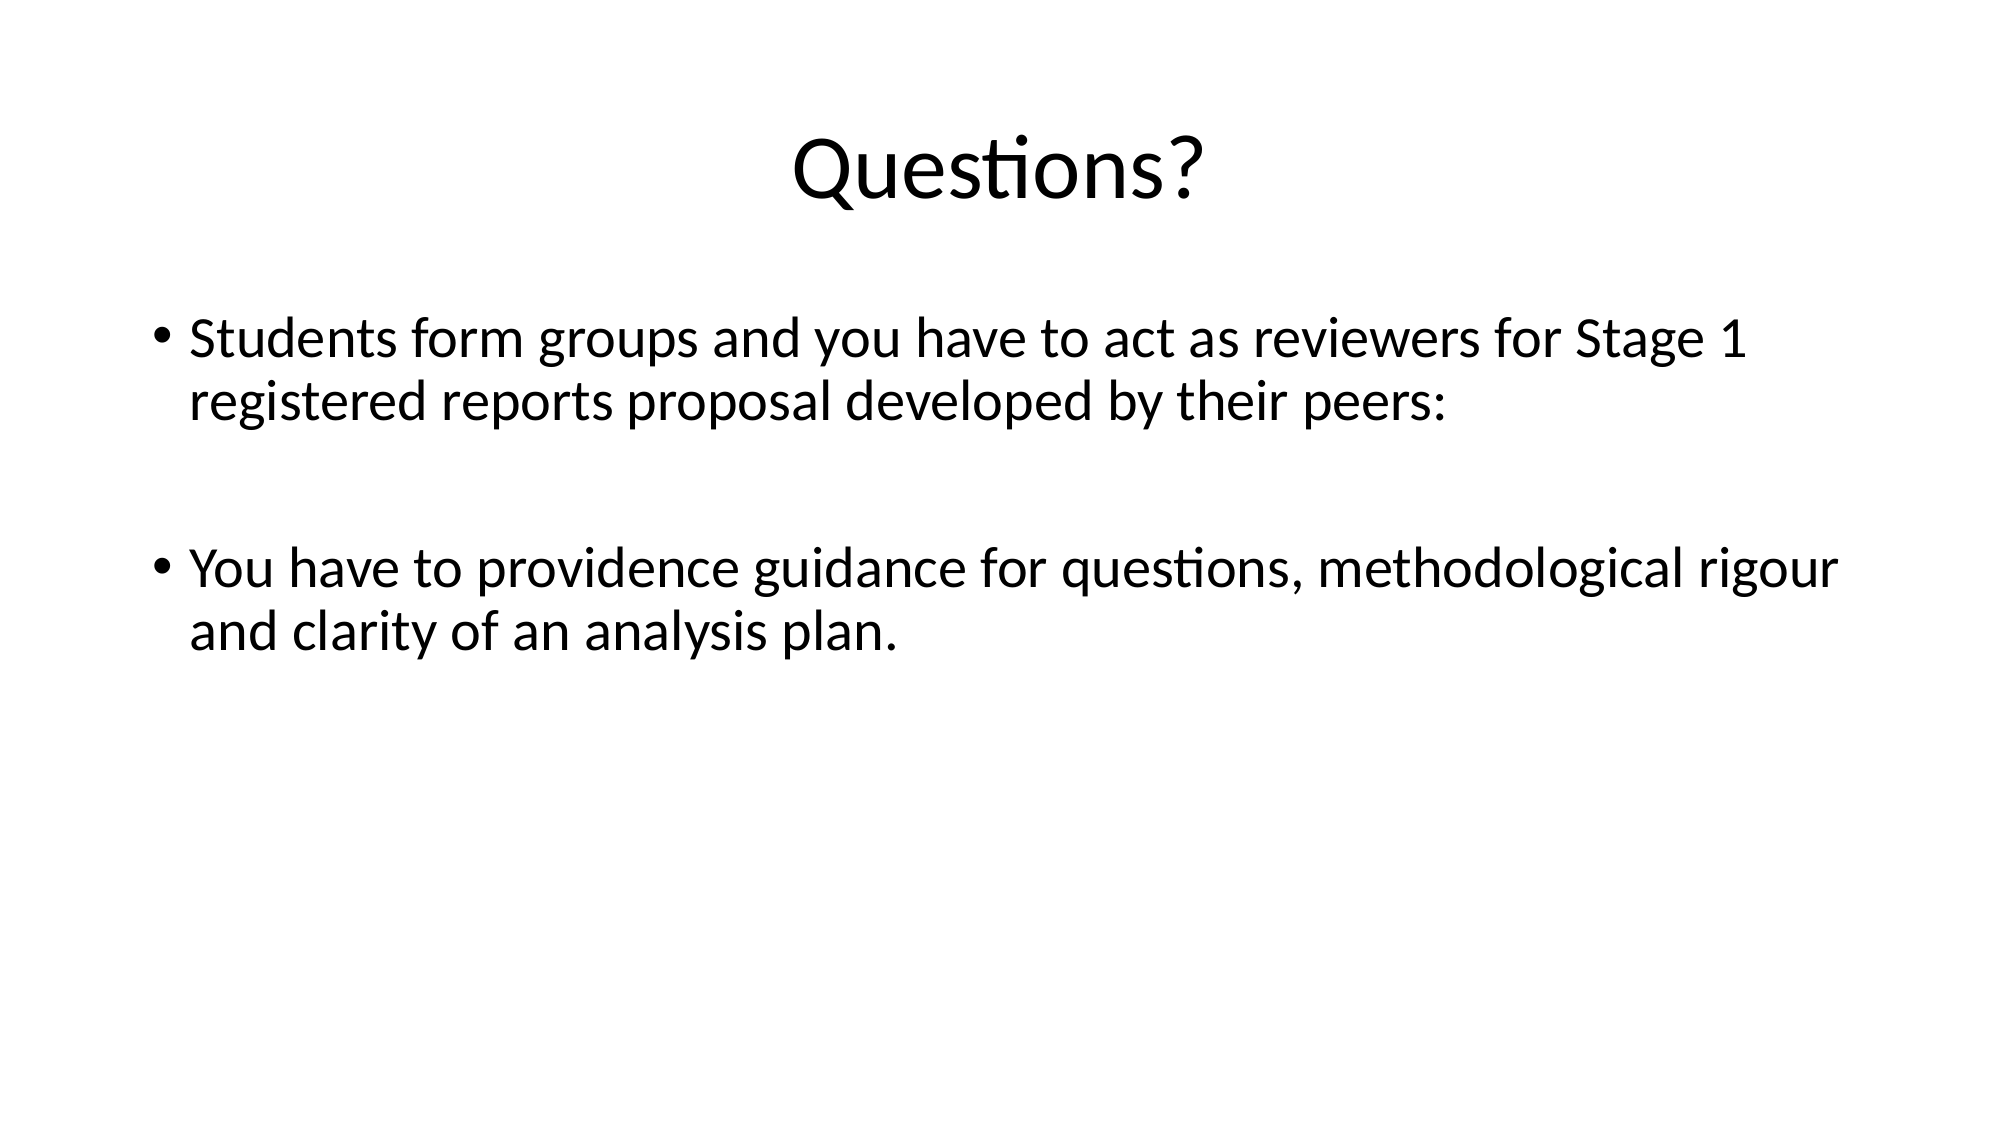

# Questions?
Students form groups and you have to act as reviewers for Stage 1 registered reports proposal developed by their peers:

You have to providence guidance for questions, methodological rigour and clarity of an analysis plan.